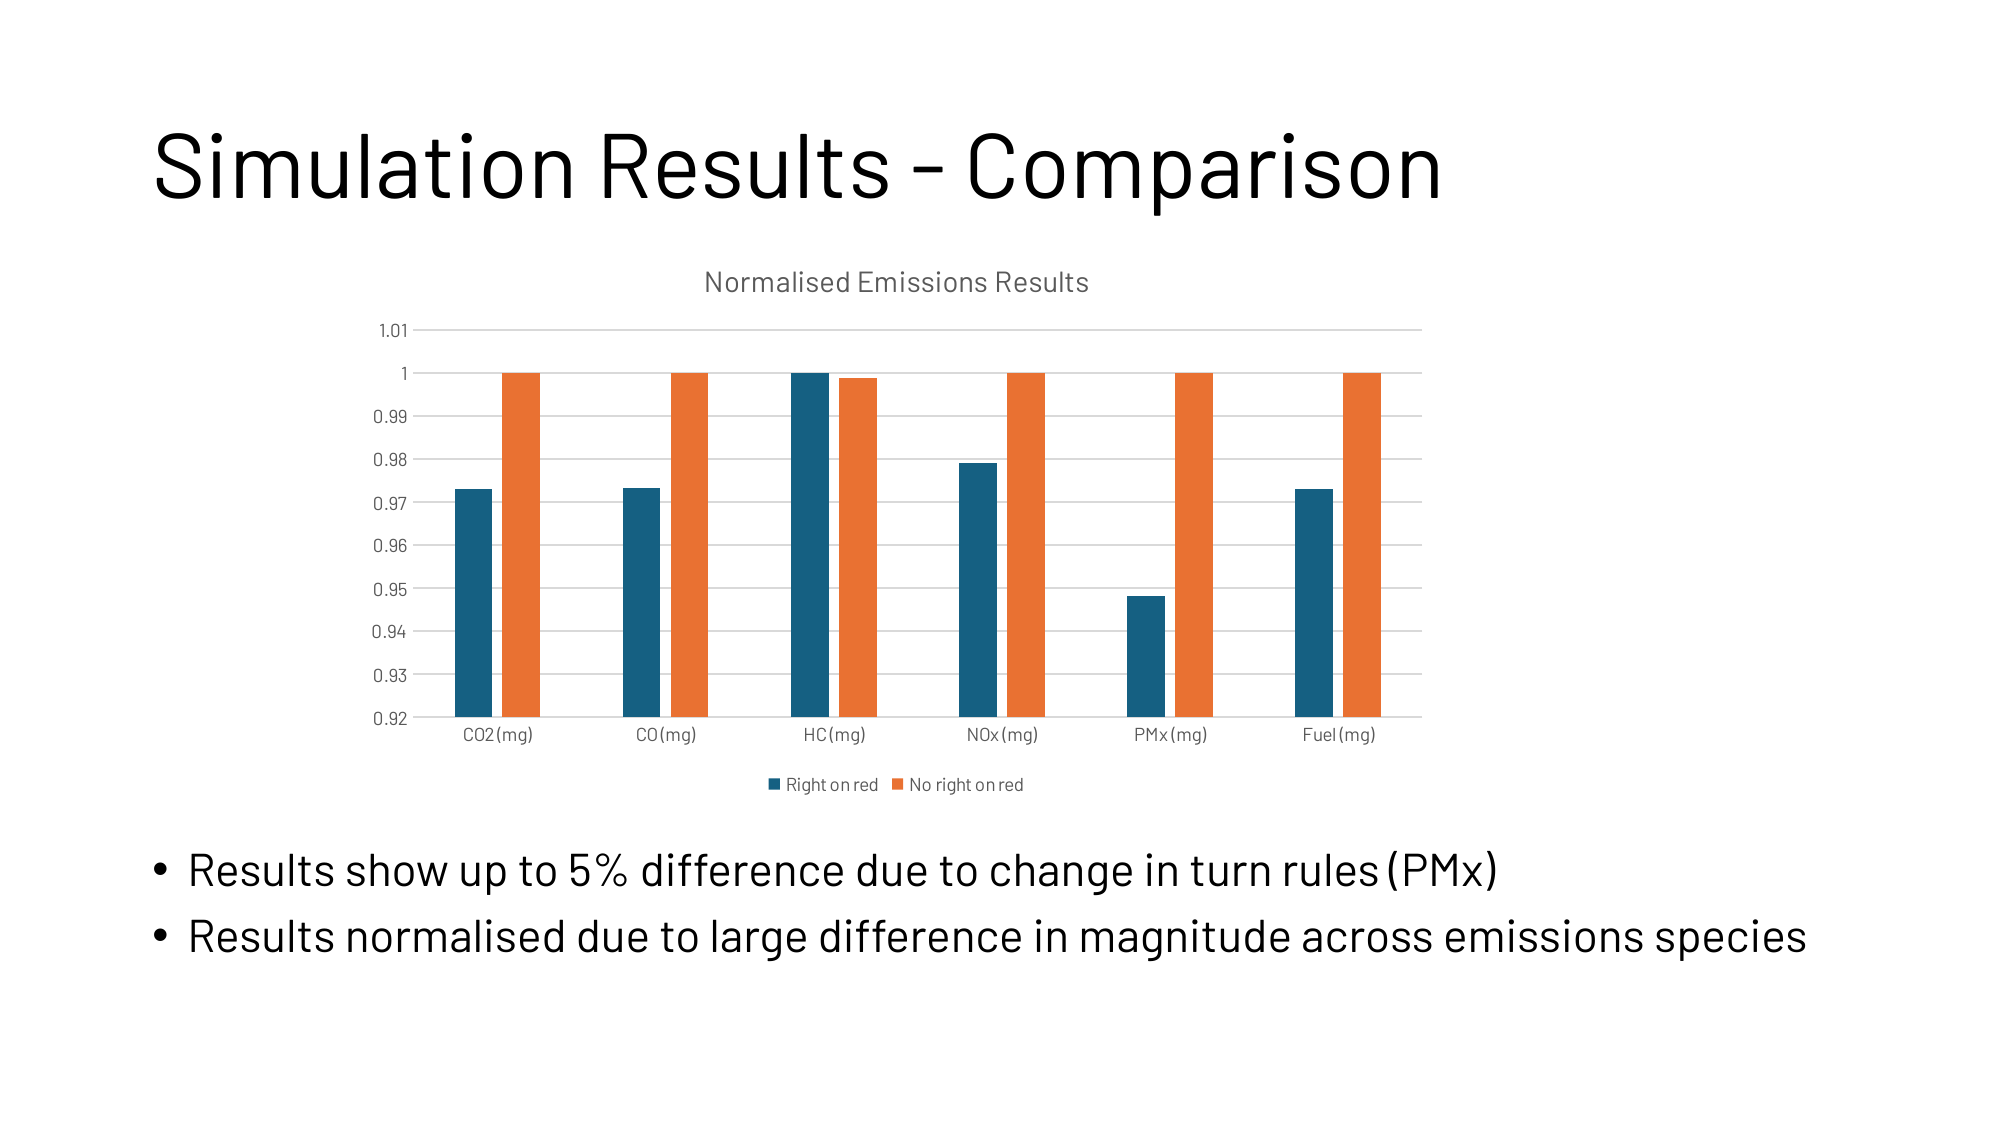

# Simulation Results - Comparison

### Chart: Normalised Emissions Results

| Category | Right on red | No right on red |
|---|---|---|
| CO2 (mg) | 0.9729444589624384 | 1.0 |
| CO (mg) | 0.9731983050069605 | 1.0 |
| HC (mg) | 1.0 | 0.9988935881649624 |
| NOx (mg) | 0.9791390447328374 | 1.0 |
| PMx (mg) | 0.9482306491057485 | 1.0 |
| Fuel (mg) | 0.9729451582398442 | 1.0 |
Results show up to 5% difference due to change in turn rules (PMx)
Results normalised due to large difference in magnitude across emissions species